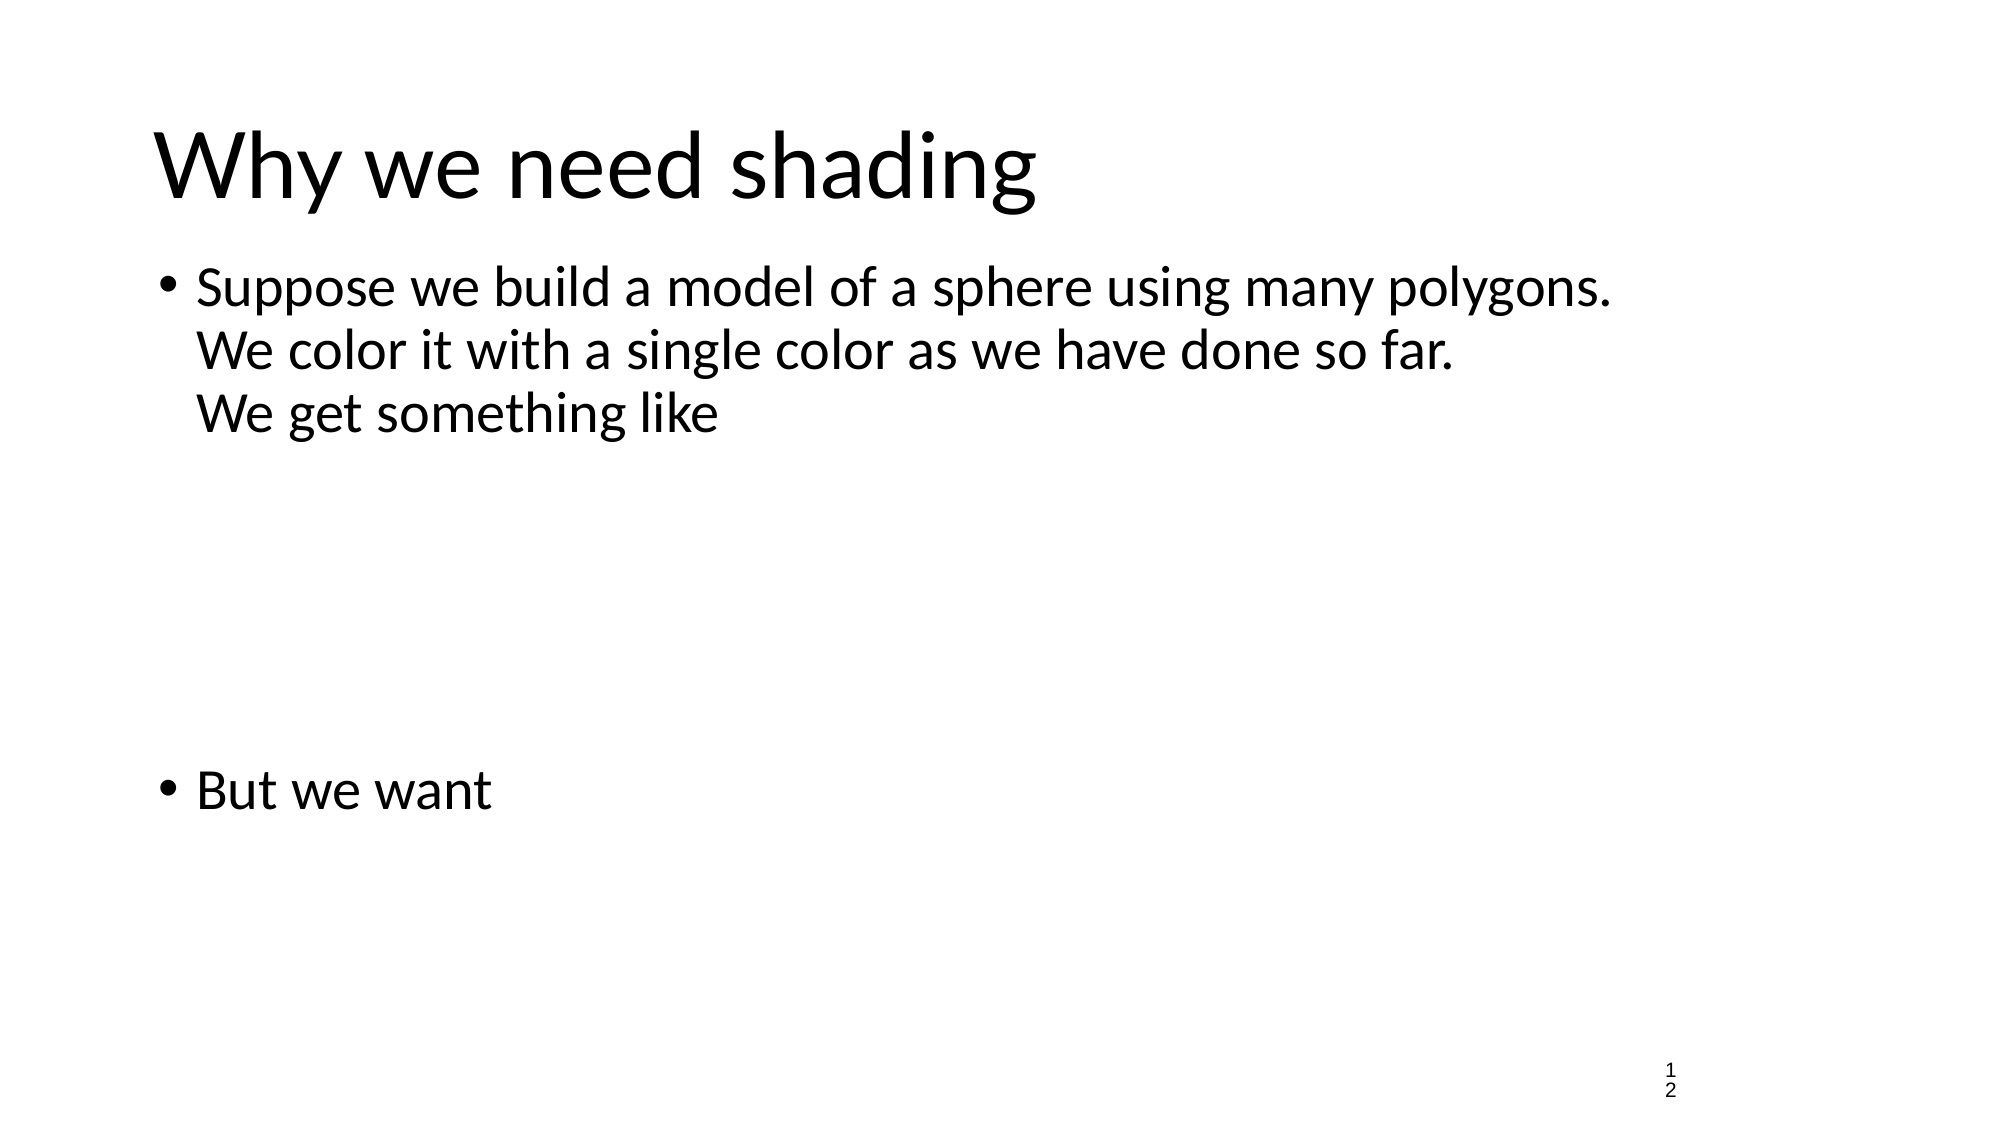

# Why we need shading
Suppose we build a model of a sphere using many polygons.
We color it with a single color as we have done so far.
We get something like

But we want
12